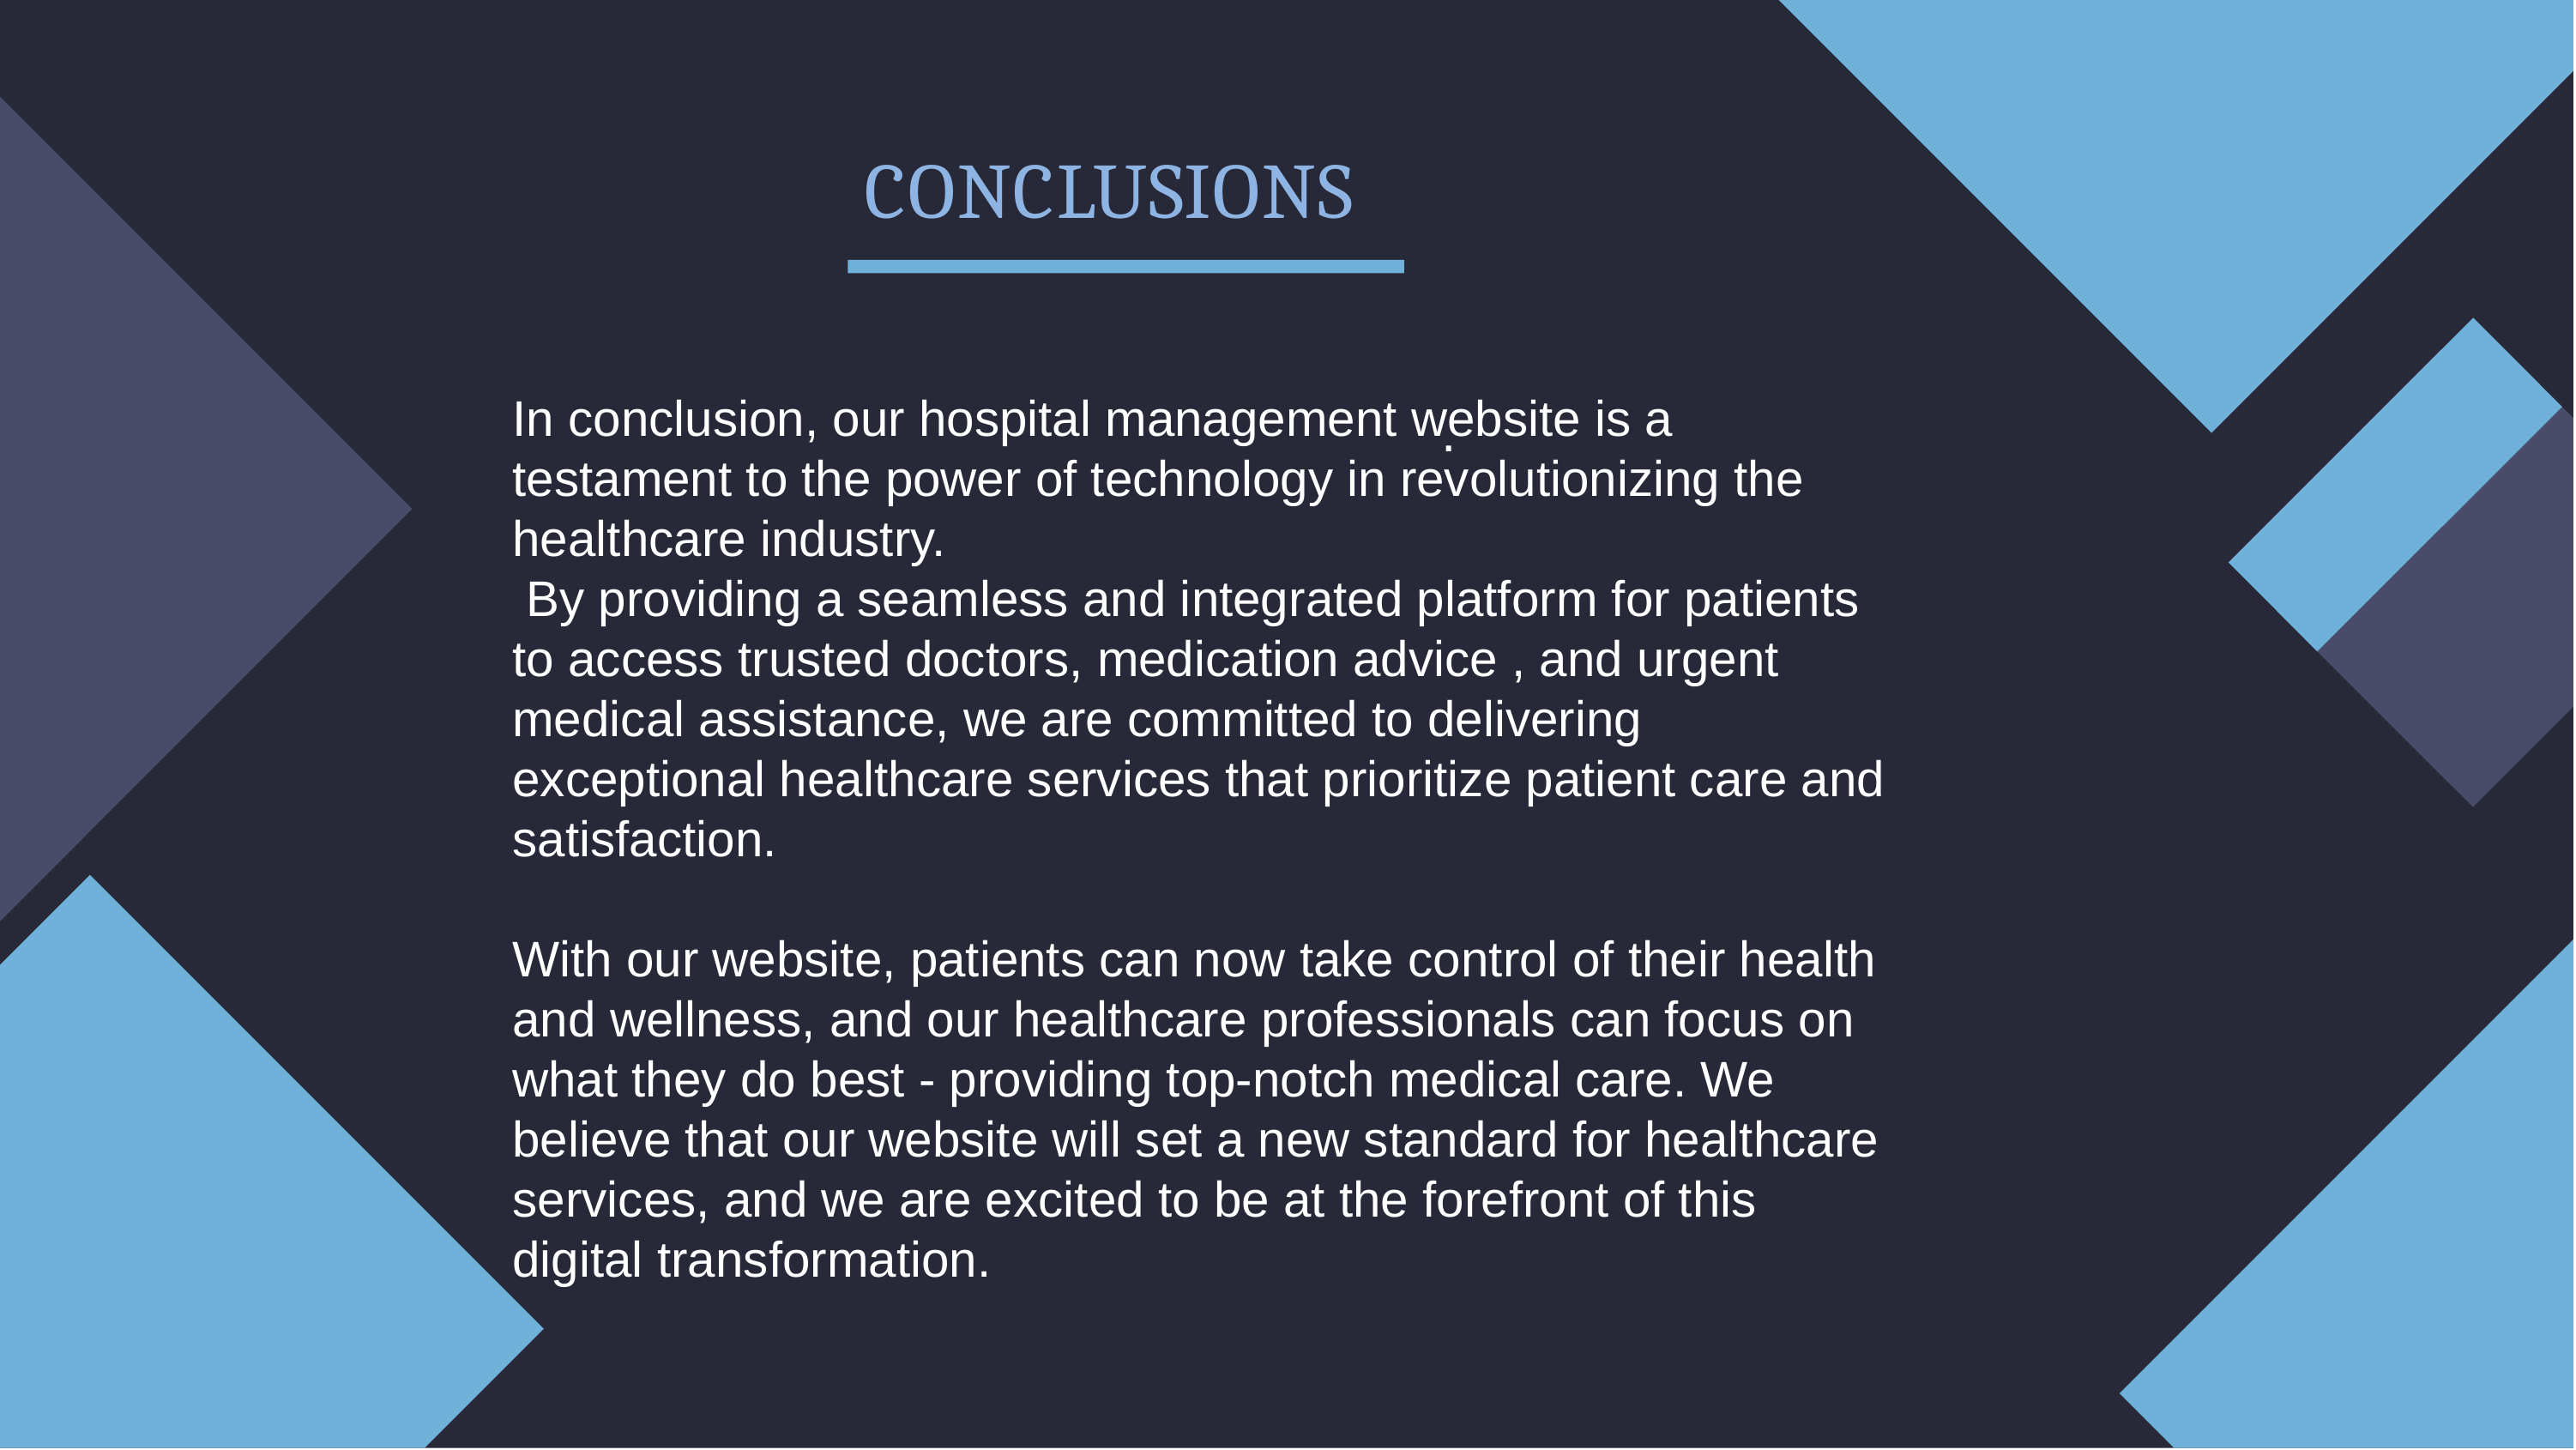

# CONCLUSIONS

In conclusion, our hospital management website is a testament to the power of technology in revolutionizing the healthcare industry.
 By providing a seamless and integrated platform for patients to access trusted doctors, medication advice , and urgent medical assistance, we are committed to delivering exceptional healthcare services that prioritize patient care and satisfaction.

With our website, patients can now take control of their health and wellness, and our healthcare professionals can focus on what they do best - providing top-notch medical care. We believe that our website will set a new standard for healthcare services, and we are excited to be at the forefront of this digital transformation.
.